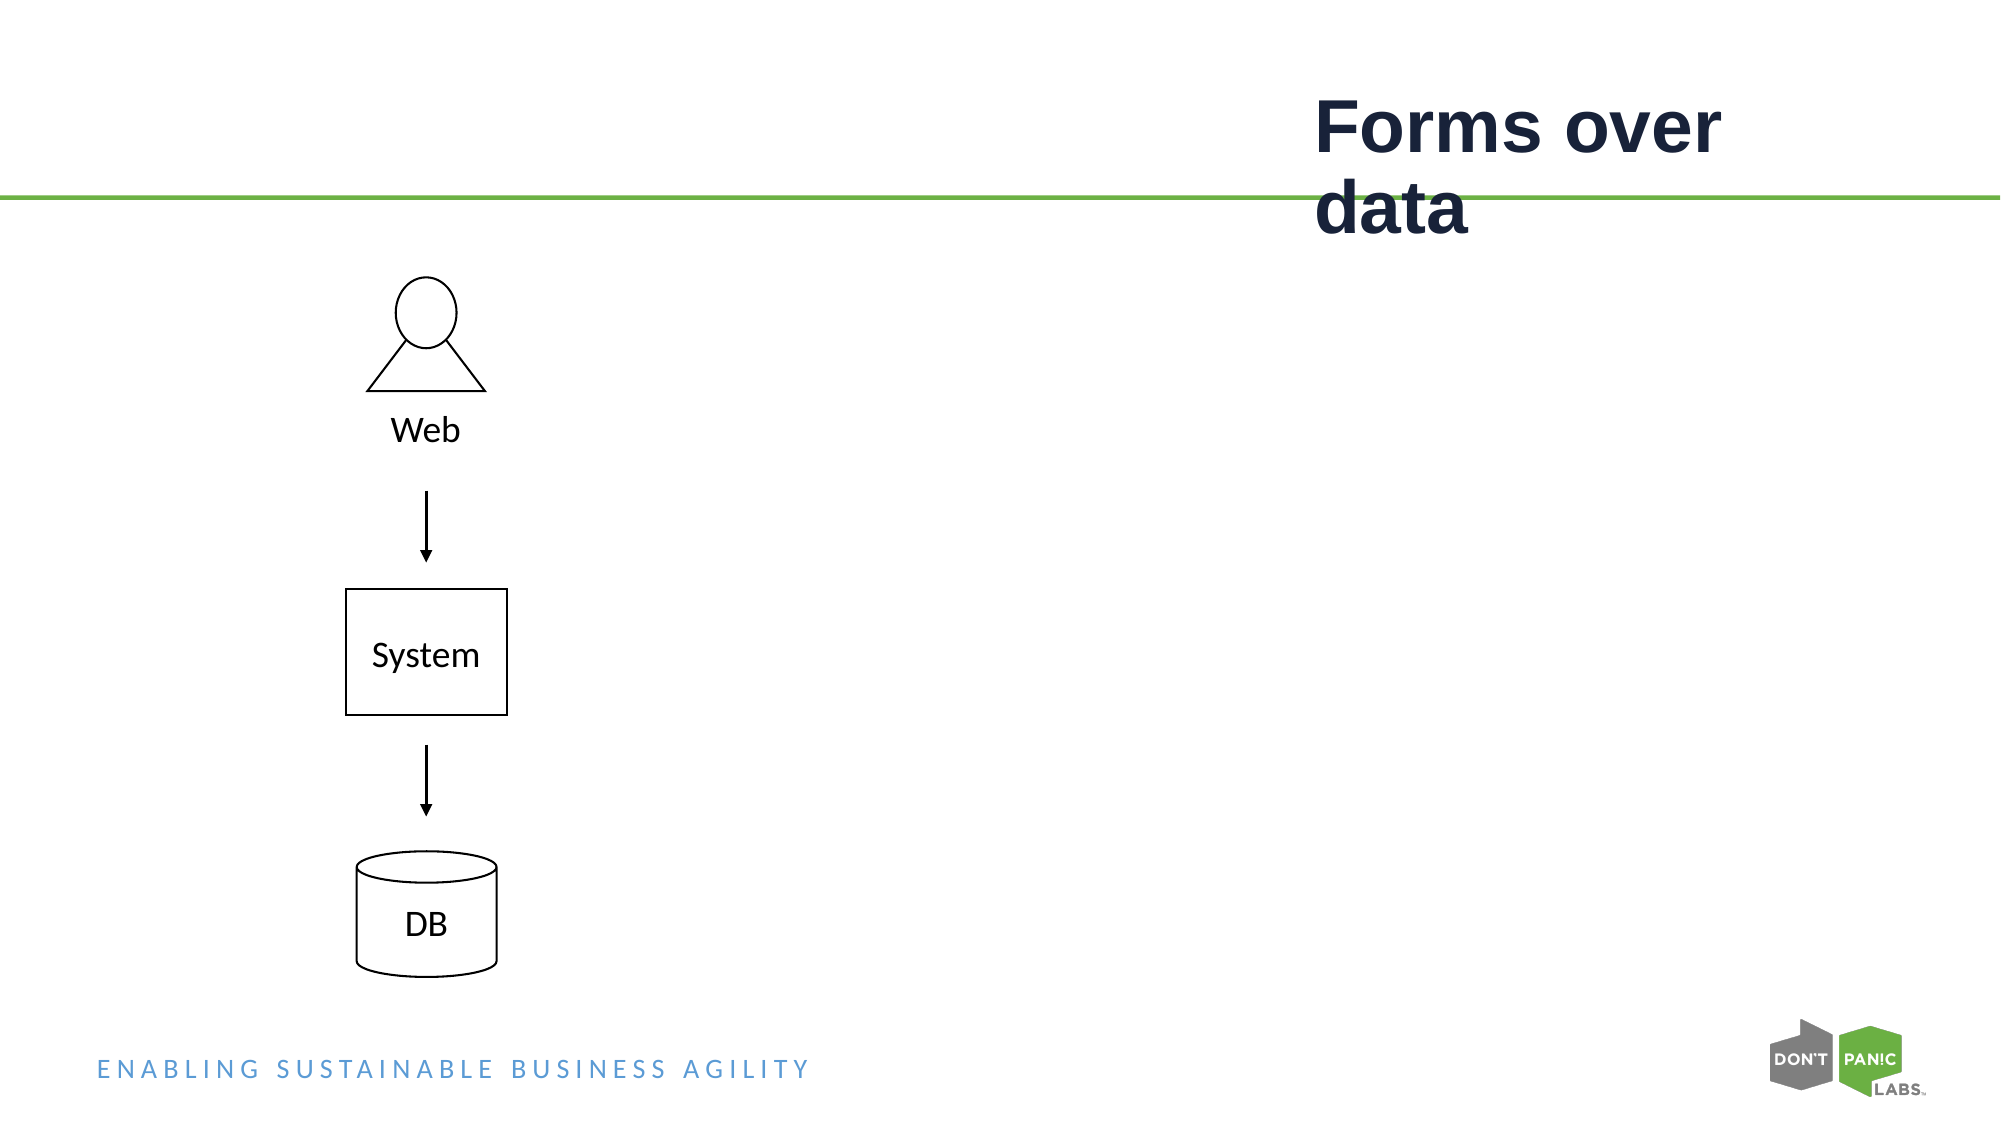

# Forms over data

Web
System
DB